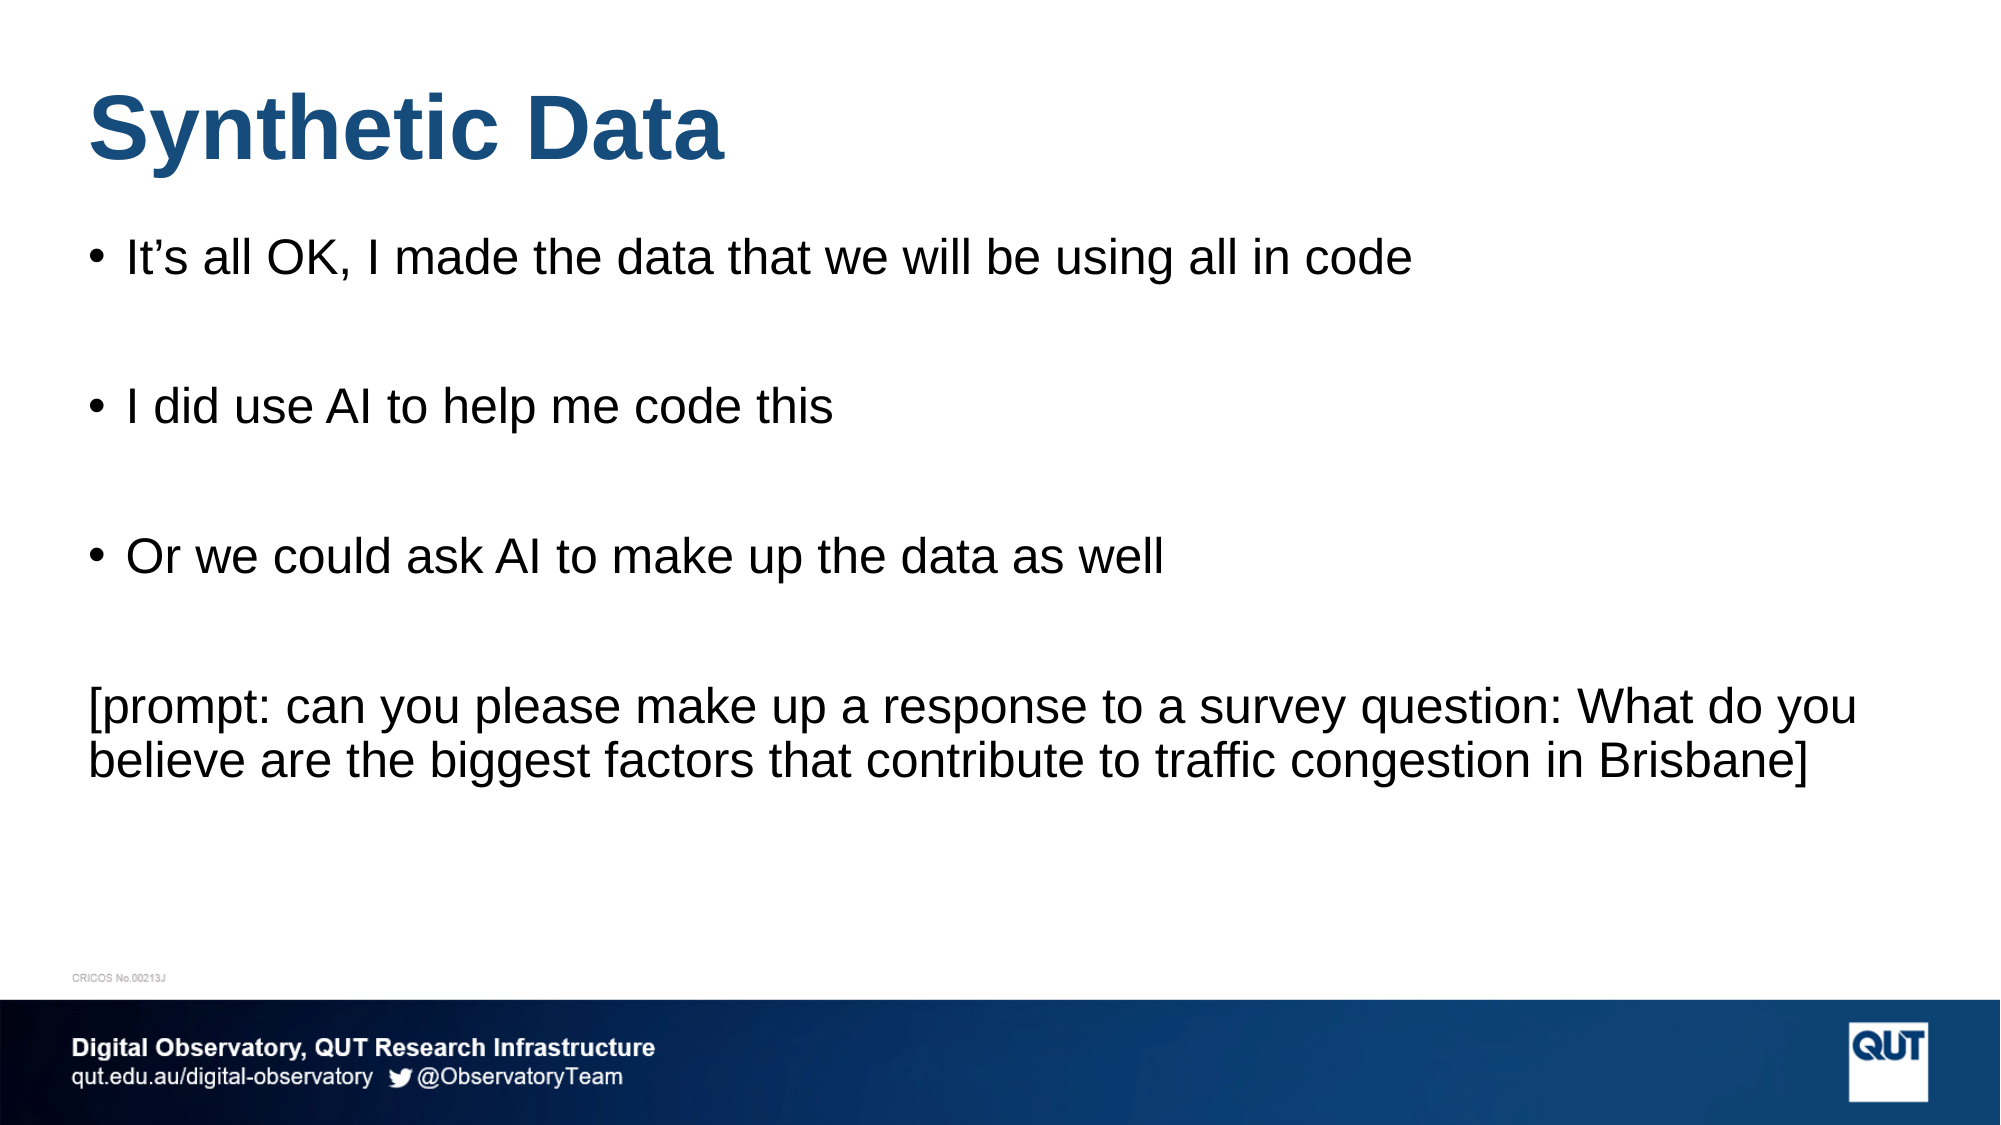

# Synthetic Data
It’s all OK, I made the data that we will be using all in code

I did use AI to help me code this

Or we could ask AI to make up the data as well

[prompt: can you please make up a response to a survey question: What do you believe are the biggest factors that contribute to traffic congestion in Brisbane]